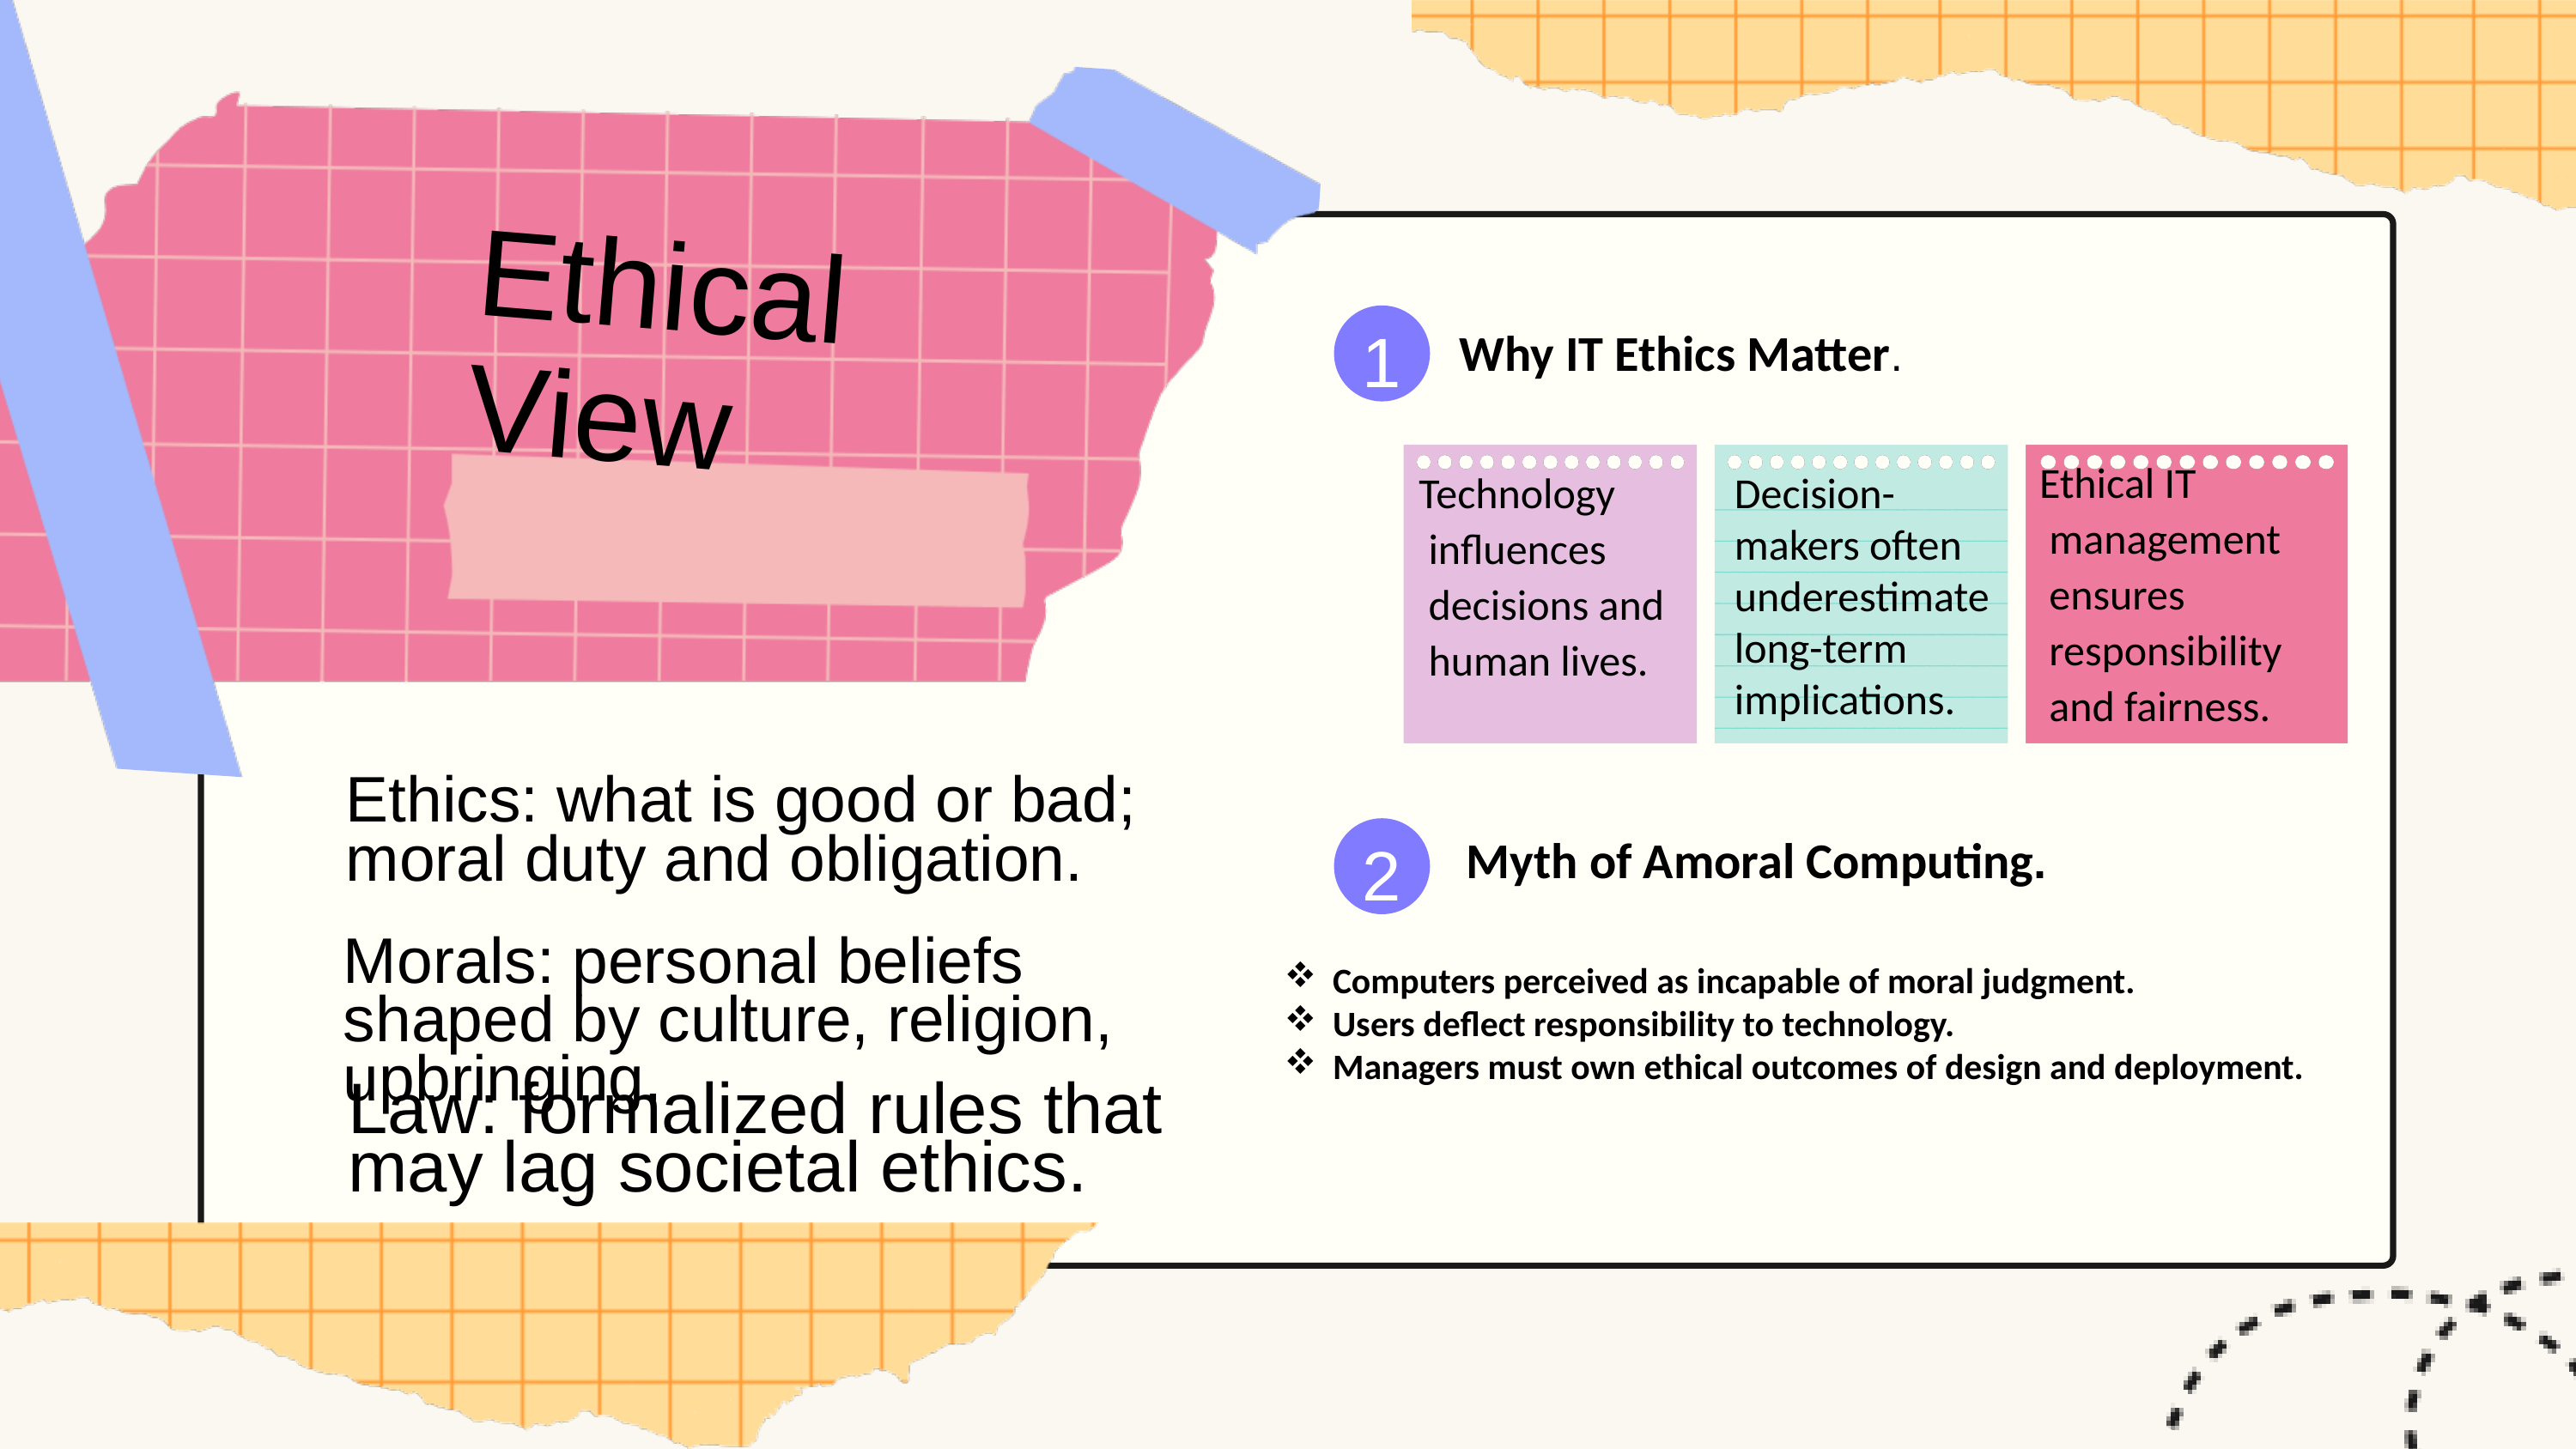

Ethical View

1
Why IT Ethics Matter.

Decision-makers often underestimate long-term implications.
Ethical IT

 management

 ensures

 responsibility

 and fairness.
Technology

 influences

 decisions and

 human lives.

Ethics: what is good or bad; moral duty and obligation.

2
Myth of Amoral Computing.
Morals: personal beliefs shaped by culture, religion, upbringing.
Computers perceived as incapable of moral judgment.
Users deflect responsibility to technology.
Managers must own ethical outcomes of design and deployment.
Law: formalized rules that may lag societal ethics.